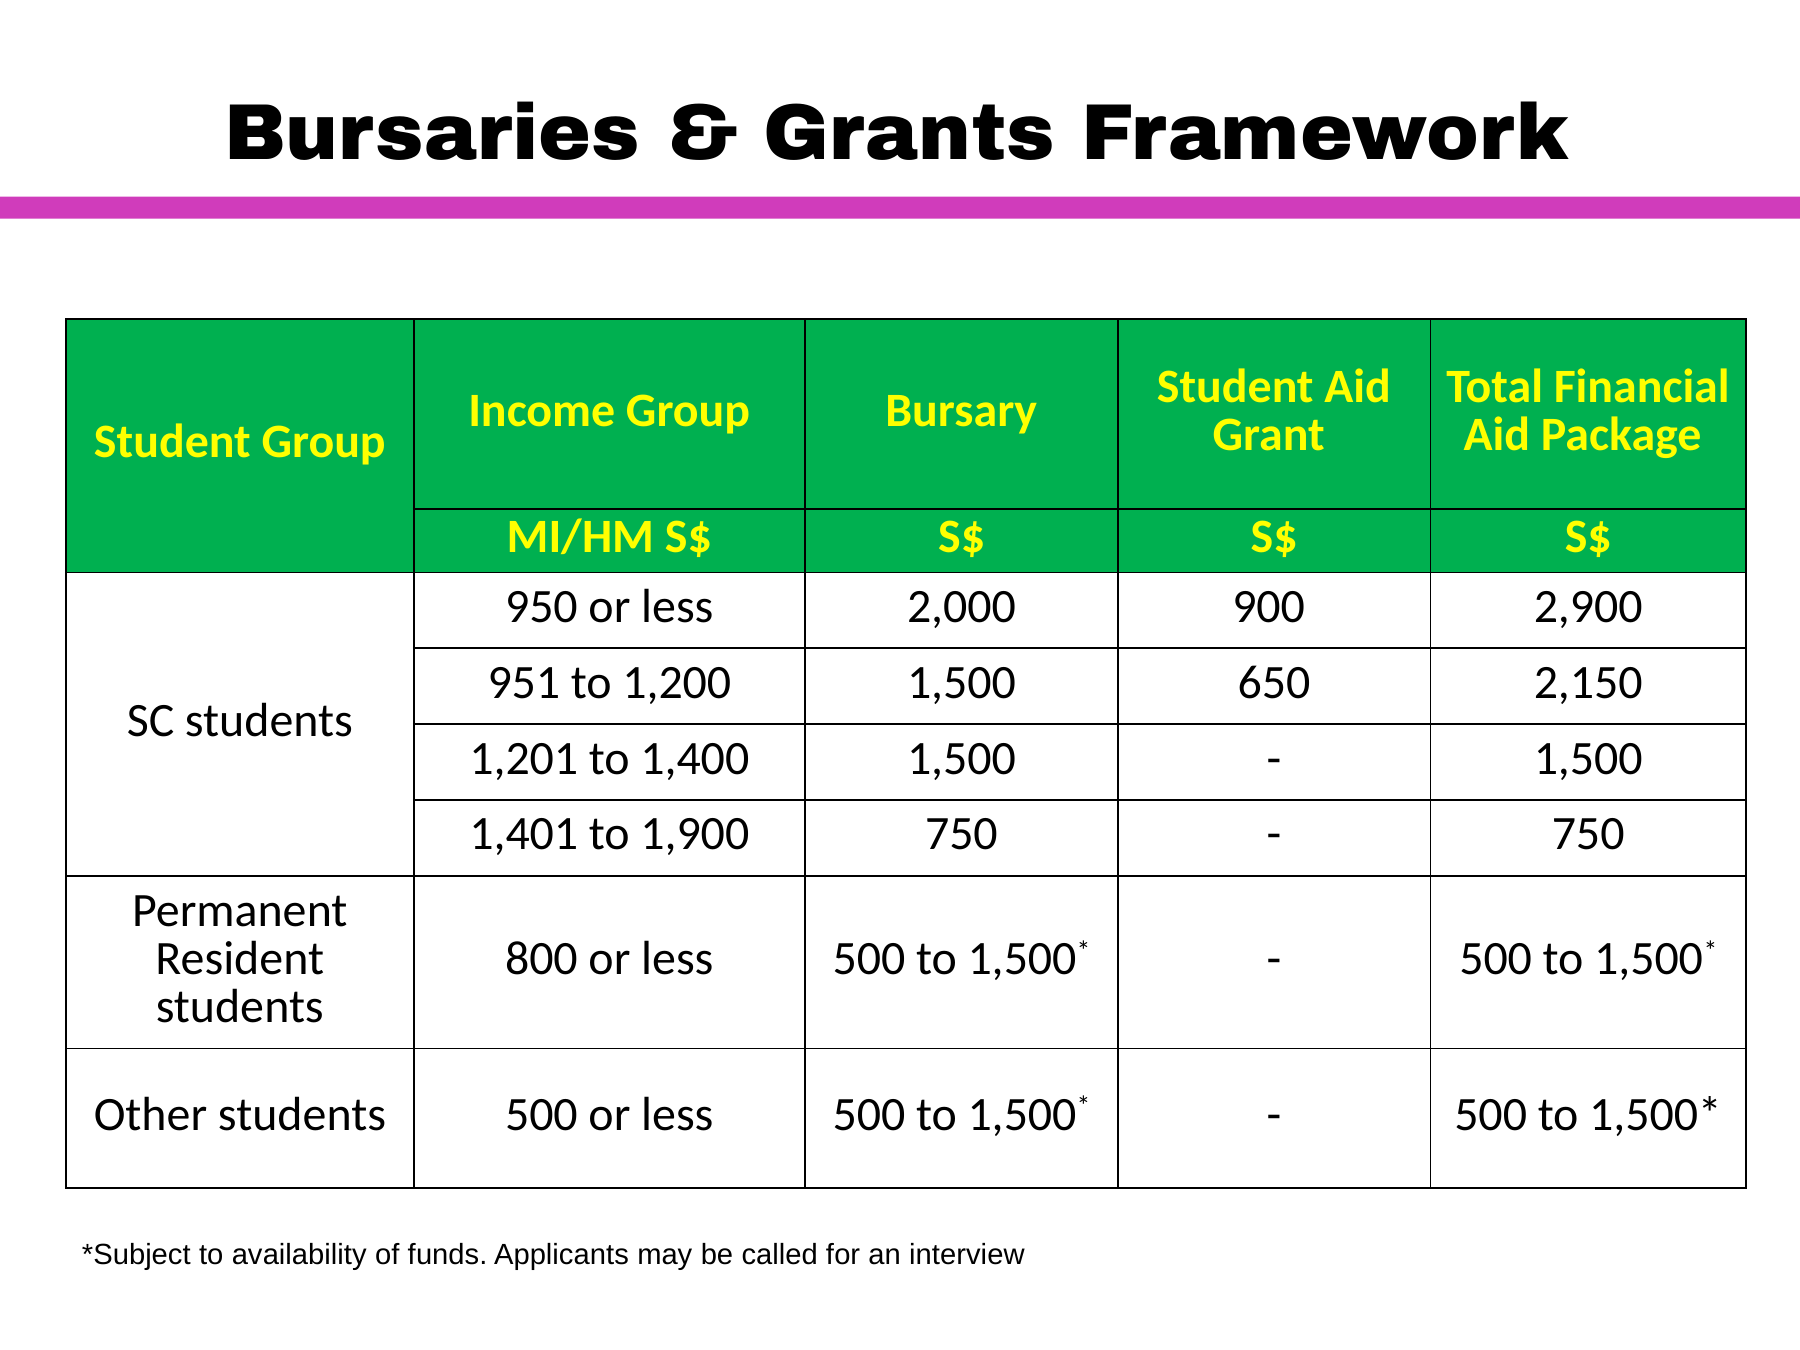

# Bursaries & Grants Framework

| Student Group | Income Group | Bursary | Student Aid Grant | Total Financial Aid Package |
| --- | --- | --- | --- | --- |
|  | MI/HM S$ | S$ | S$ | S$ |
| SC students | 950 or less | 2,000 | 900 | 2,900 |
|  | 951 to 1,200 | 1,500 | 650 | 2,150 |
|  | 1,201 to 1,400 | 1,500 | - | 1,500 |
|  | 1,401 to 1,900 | 750 | - | 750 |
| Permanent Resident students | 800 or less | 500 to 1,500\* | - | 500 to 1,500\* |
| Other students | 500 or less | 500 to 1,500\* | - | 500 to 1,500\* |
*Subject to availability of funds. Applicants may be called for an interview